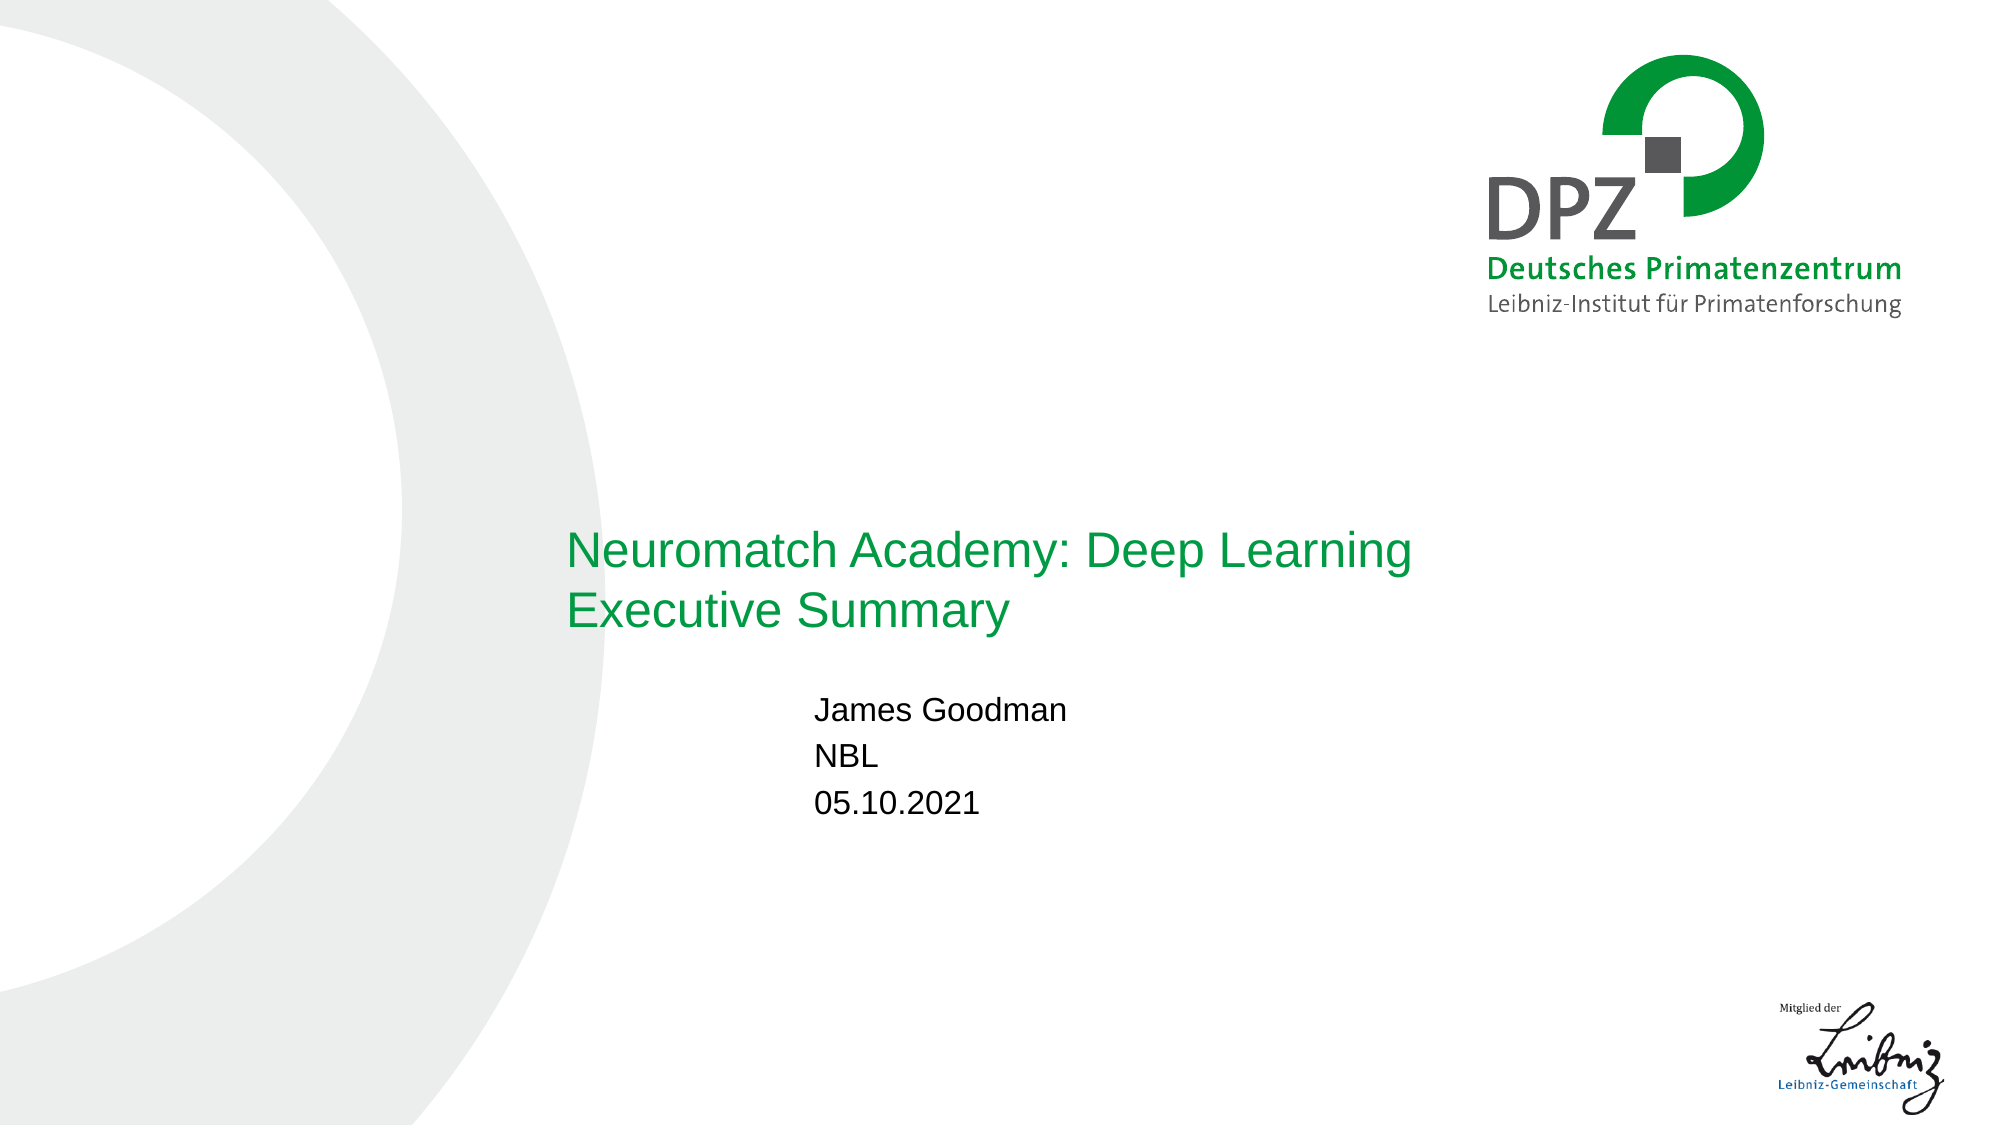

# Neuromatch Academy: Deep Learning Executive Summary
James Goodman
NBL
05.10.2021